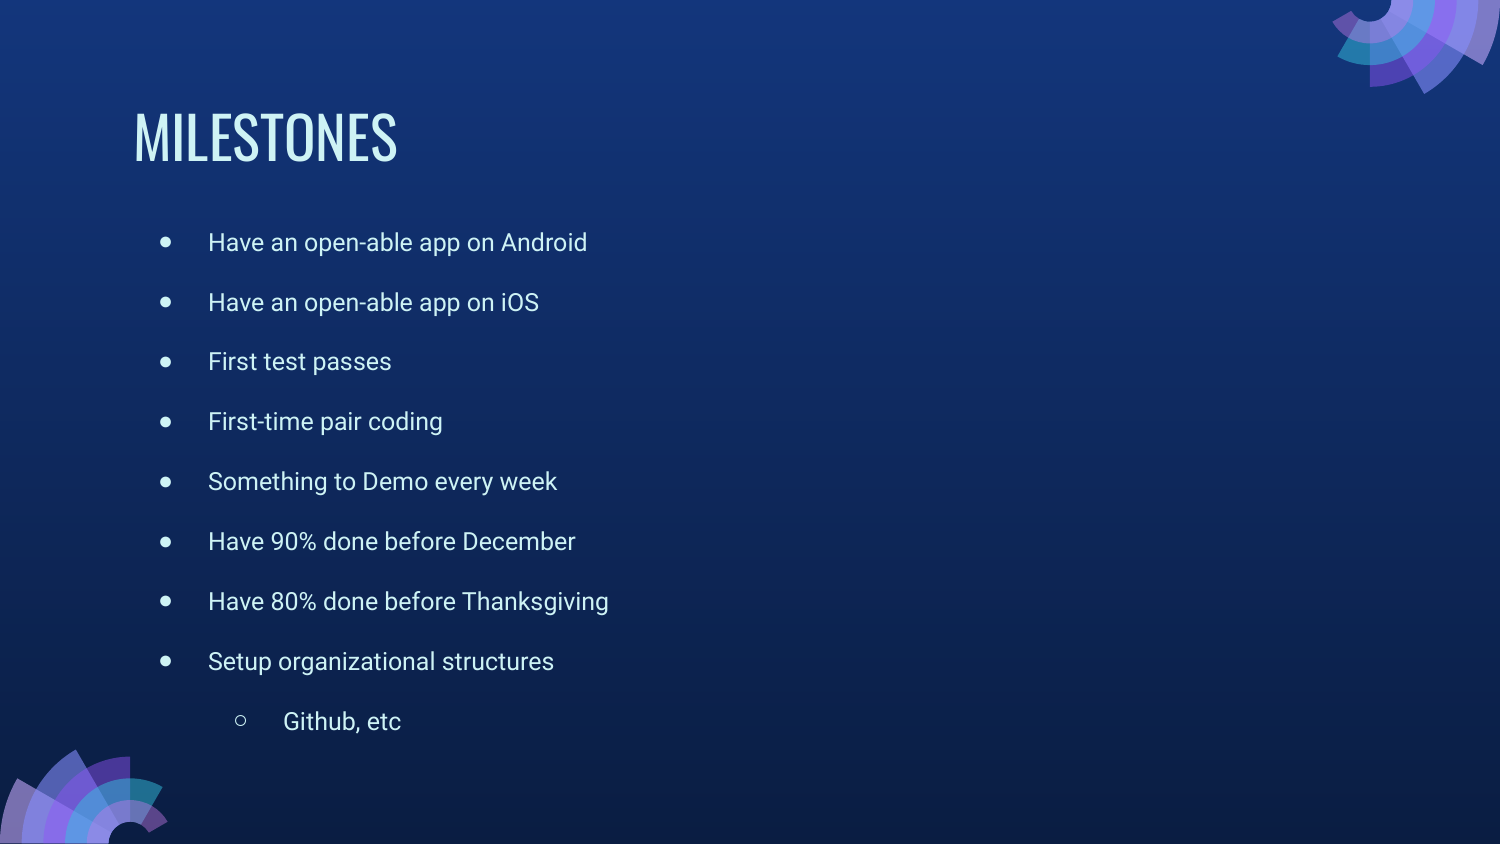

# MILESTONES
Have an open-able app on Android
Have an open-able app on iOS
First test passes
First-time pair coding
Something to Demo every week
Have 90% done before December
Have 80% done before Thanksgiving
Setup organizational structures
Github, etc